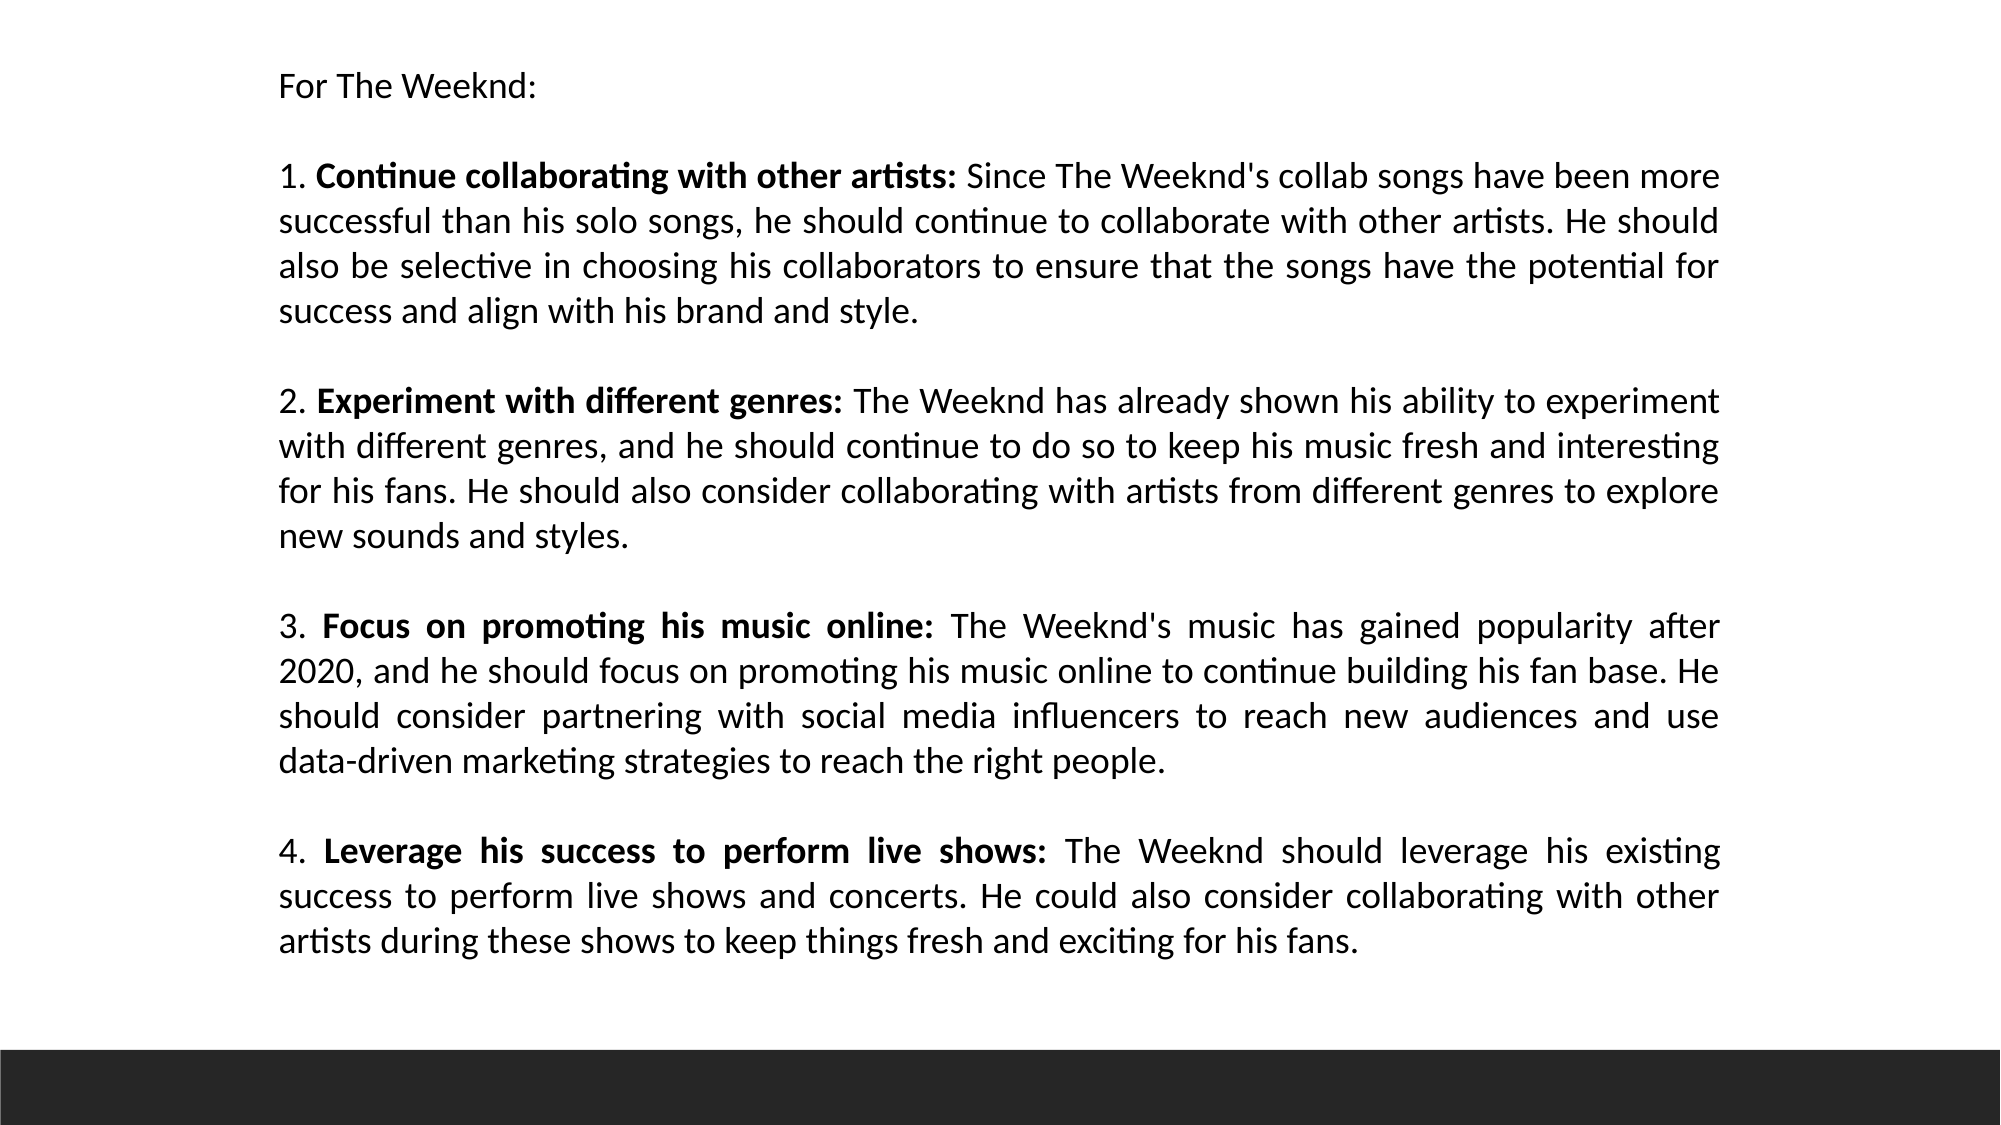

For The Weeknd:
1. Continue collaborating with other artists: Since The Weeknd's collab songs have been more successful than his solo songs, he should continue to collaborate with other artists. He should also be selective in choosing his collaborators to ensure that the songs have the potential for success and align with his brand and style.
2. Experiment with different genres: The Weeknd has already shown his ability to experiment with different genres, and he should continue to do so to keep his music fresh and interesting for his fans. He should also consider collaborating with artists from different genres to explore new sounds and styles.
3. Focus on promoting his music online: The Weeknd's music has gained popularity after 2020, and he should focus on promoting his music online to continue building his fan base. He should consider partnering with social media influencers to reach new audiences and use data-driven marketing strategies to reach the right people.
4. Leverage his success to perform live shows: The Weeknd should leverage his existing success to perform live shows and concerts. He could also consider collaborating with other artists during these shows to keep things fresh and exciting for his fans.